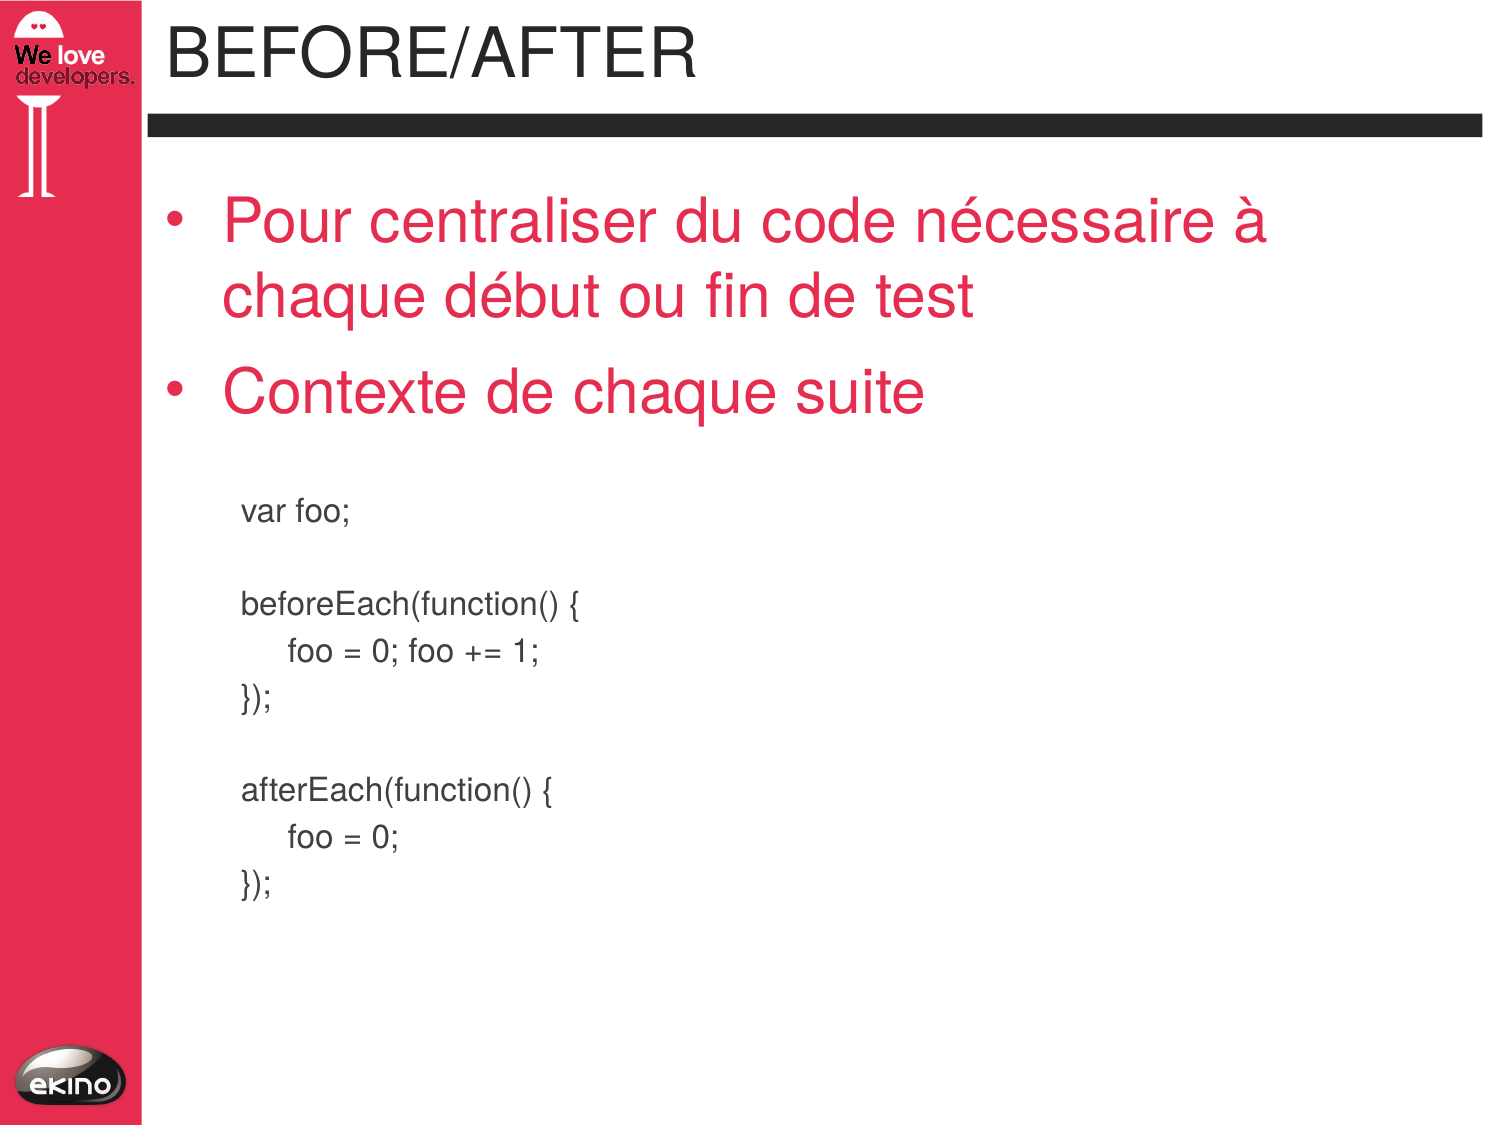

# Before/AFTER
Pour centraliser du code nécessaire à chaque début ou fin de test
Contexte de chaque suite

var foo;

beforeEach(function() {
	foo = 0; foo += 1;
});

afterEach(function() {
	foo = 0;
});